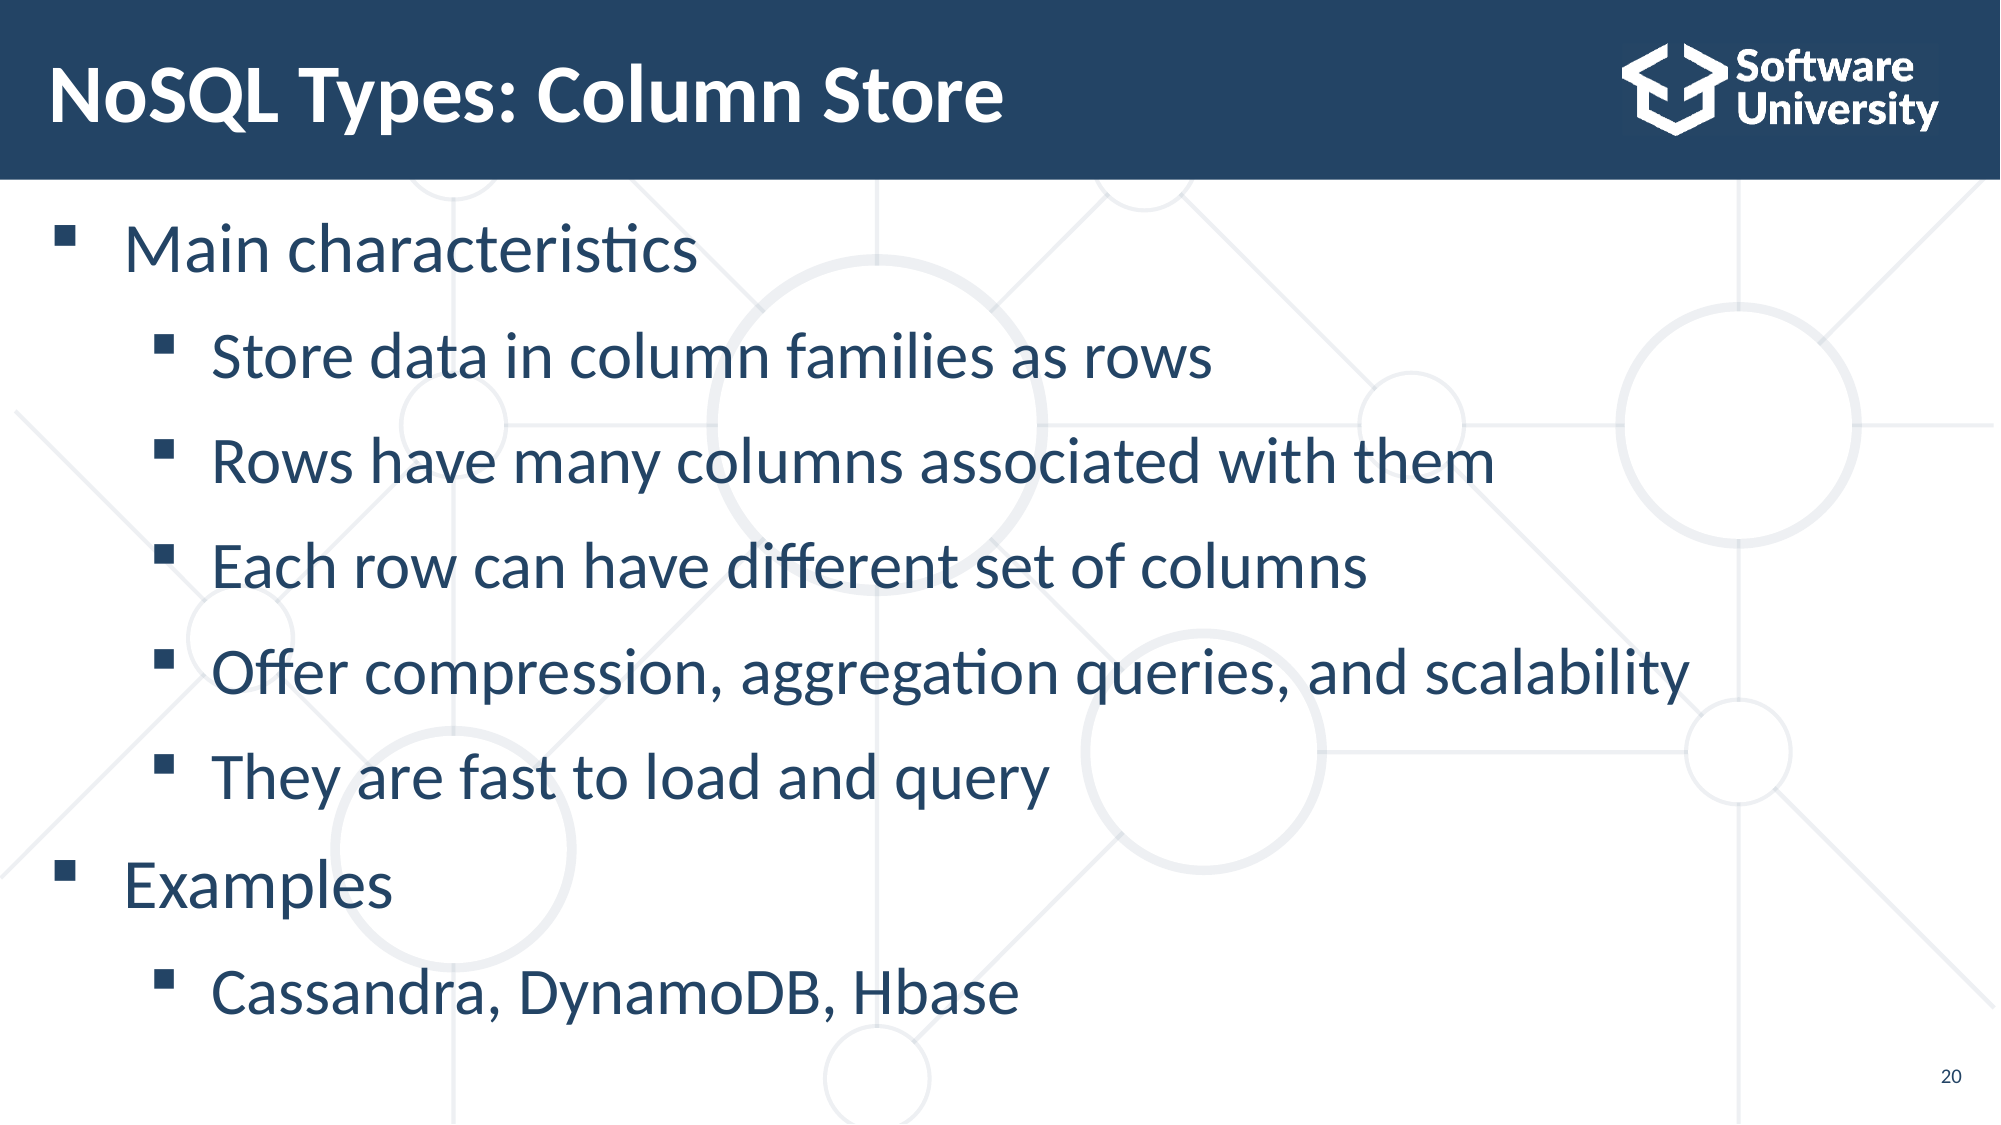

# NoSQL Types: Column Store
Main characteristics
Store data in column families as rows
Rows have many columns associated with them
Each row can have different set of columns
Offer compression, aggregation queries, and scalability
They are fast to load and query
Examples
Cassandra, DynamoDB, Hbase
20